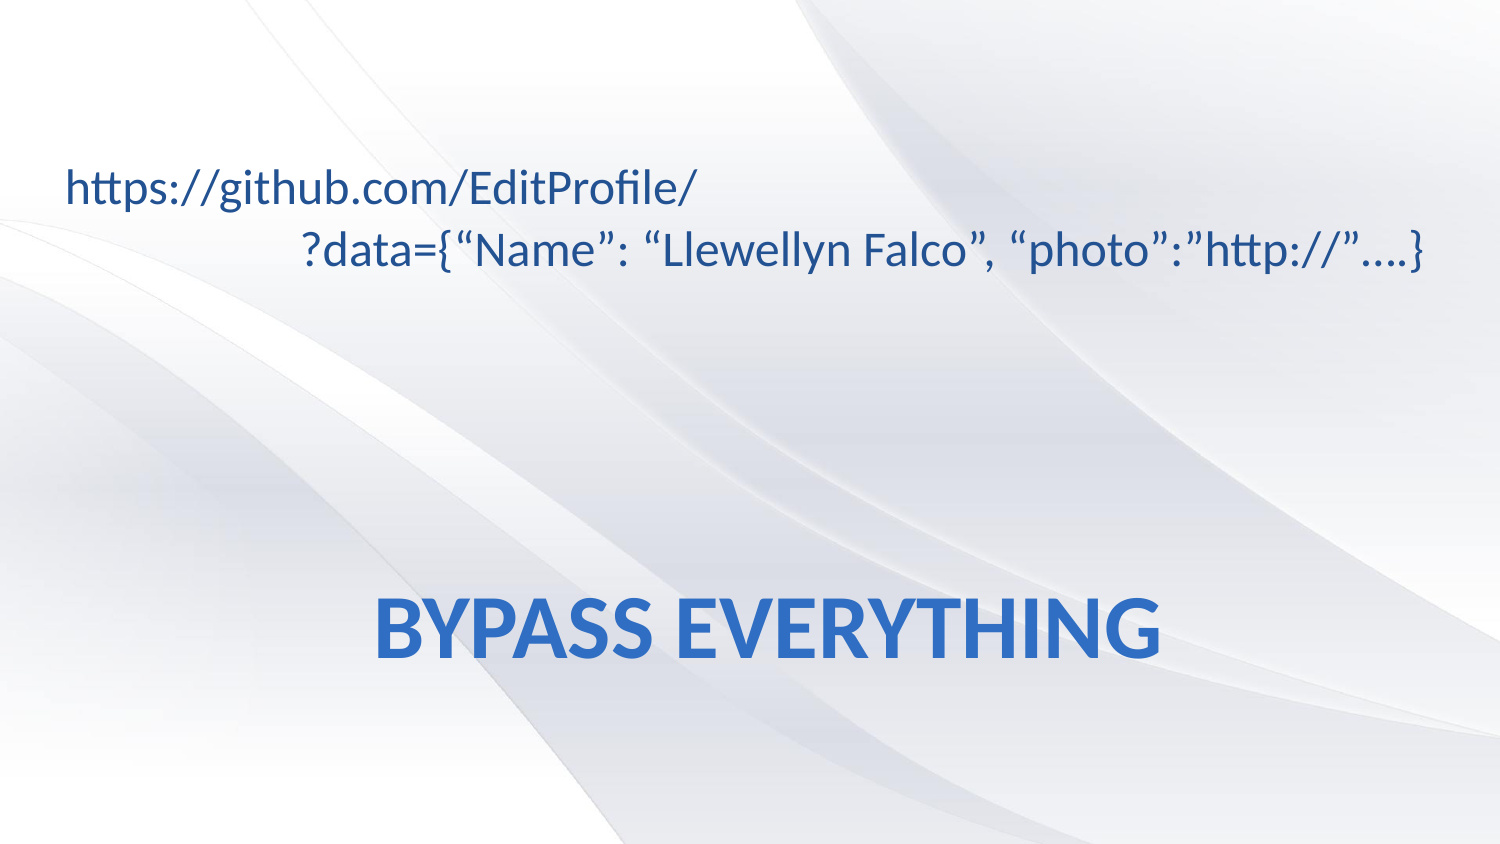

https://github.com/EditProfile/
?data={“Name”: “Llewellyn Falco”, “photo”:”http://”….}

ByPass EVERYTHING